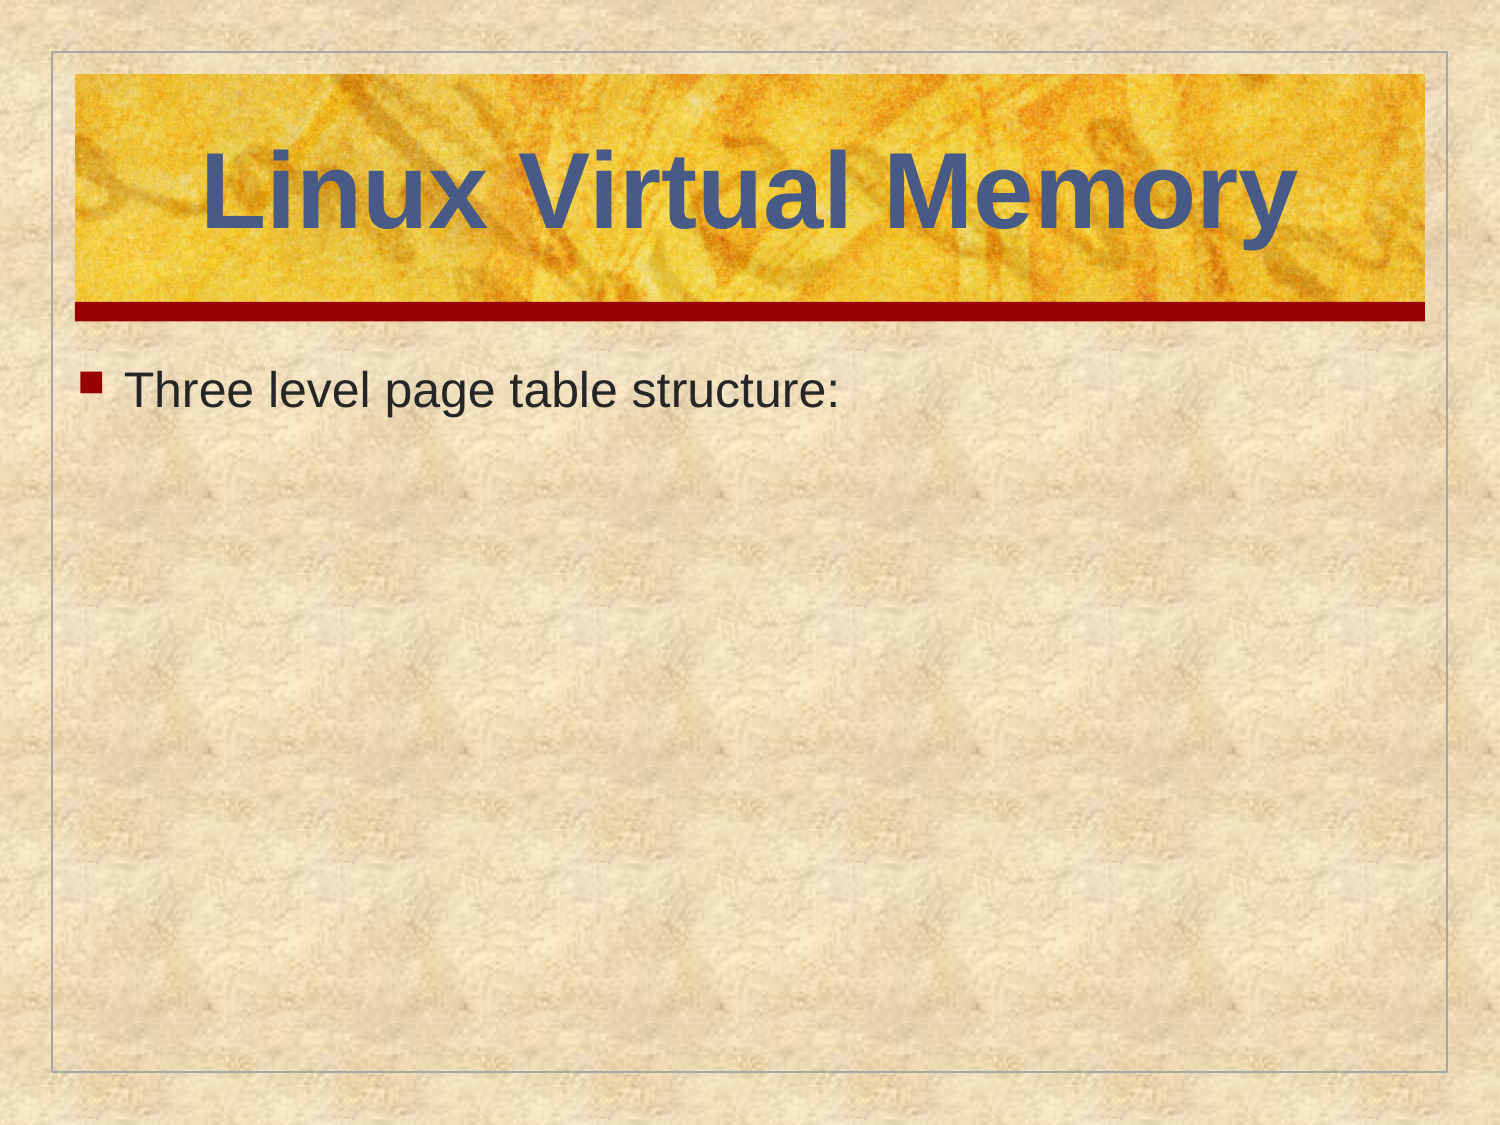

# Linux Virtual Memory
Three level page table structure: